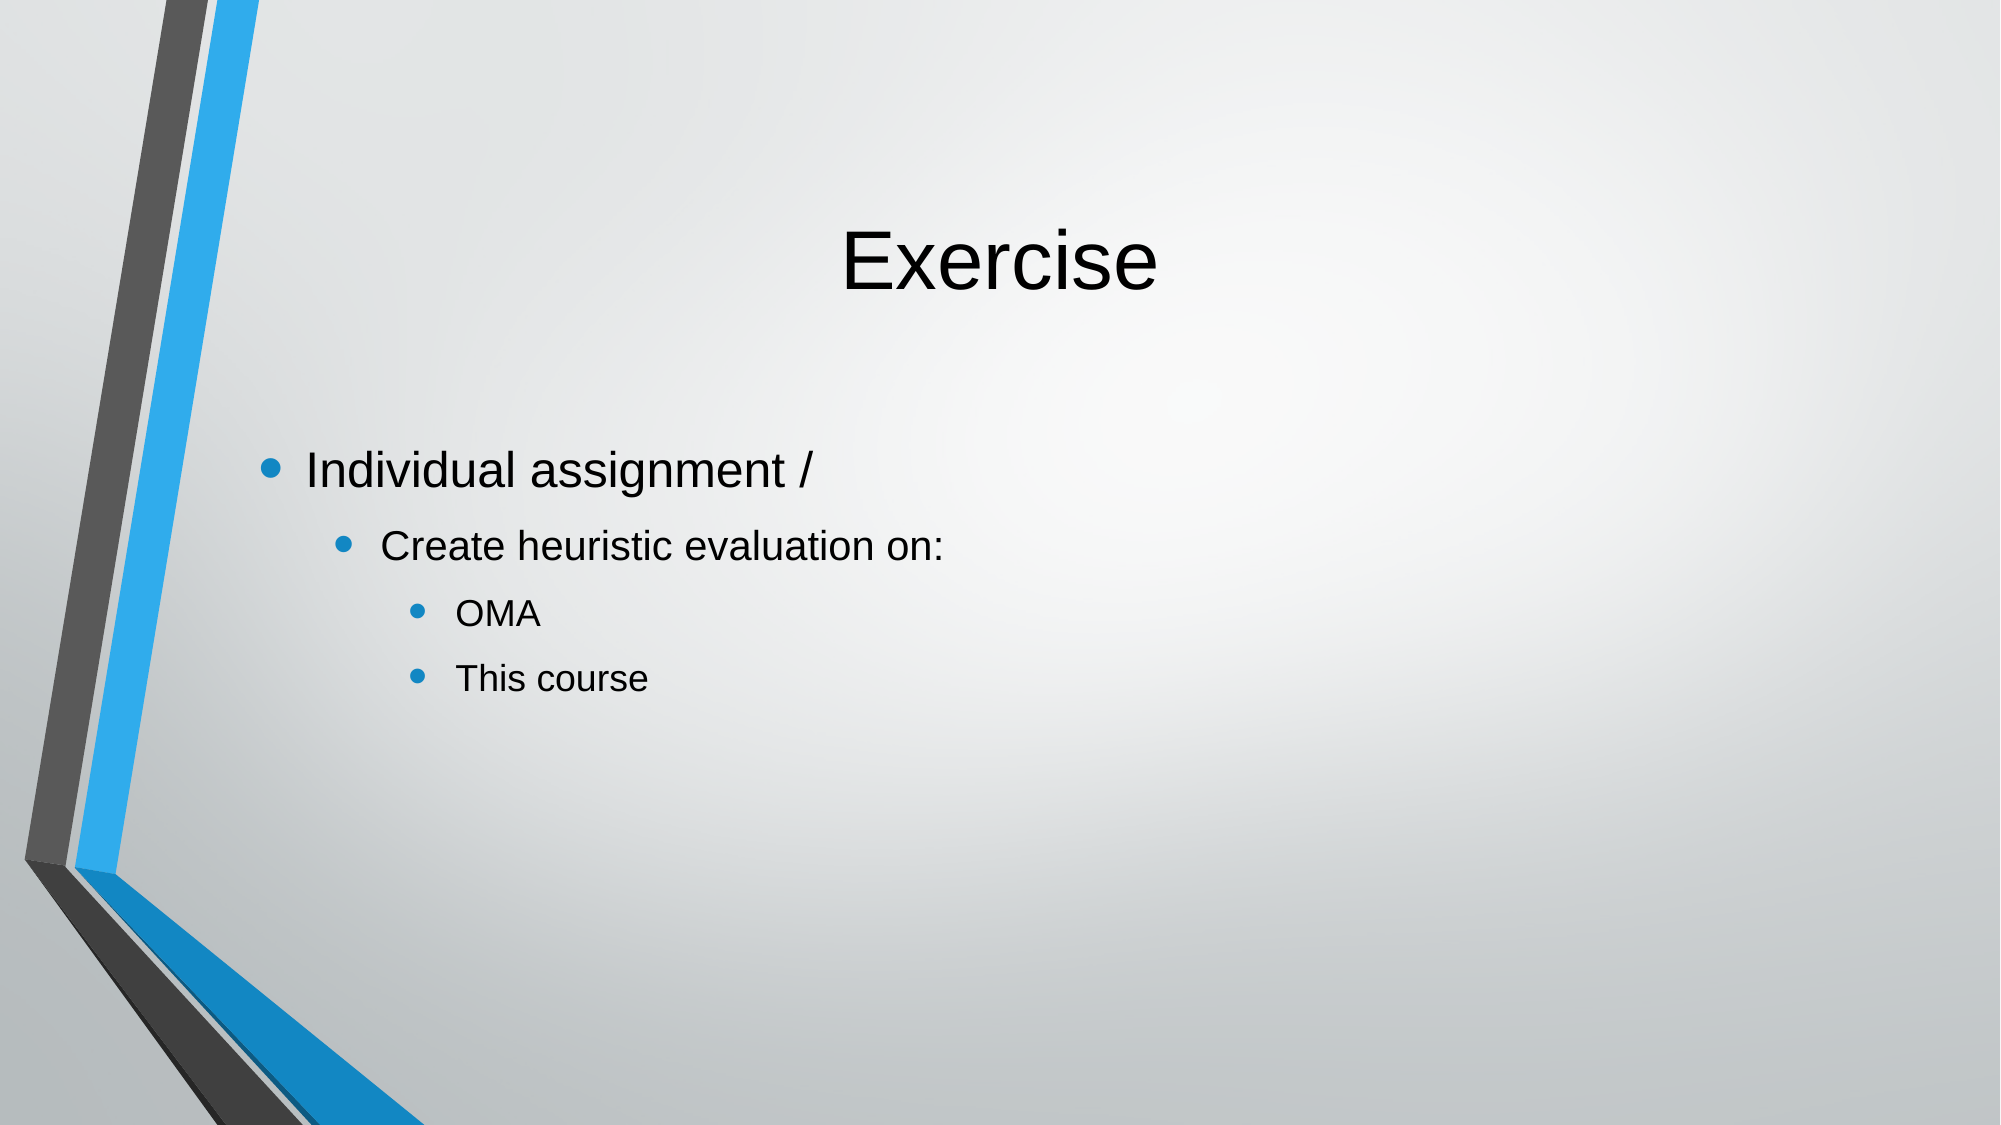

# Exercise
Individual assignment /
Create heuristic evaluation on:
OMA
This course